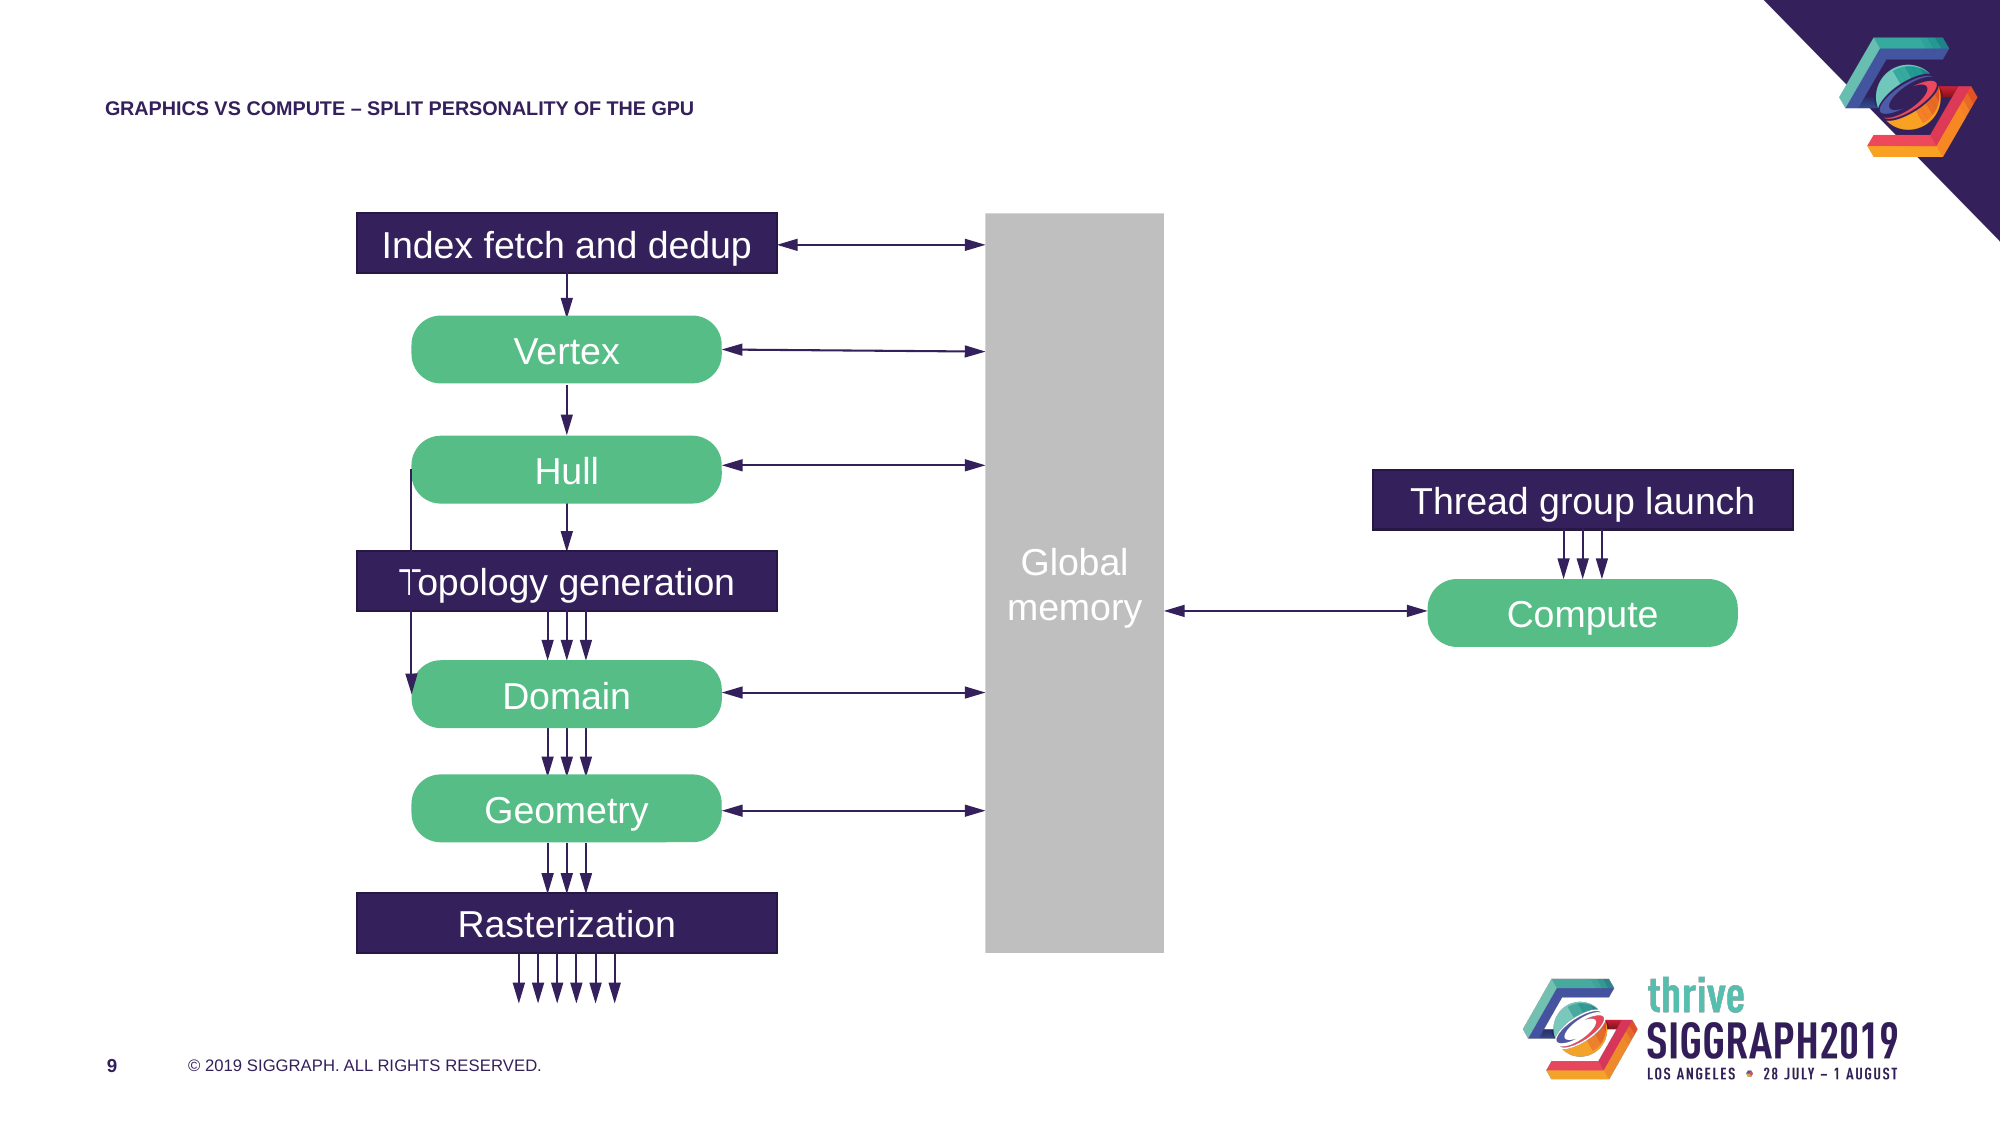

# Graphics vs compute – split personality of the GPU
Index fetch and dedup
Global
memory
Vertex
Hull
Thread group launch
Topology generation
Compute
Domain
Geometry
Rasterization
9
© 2019 SIGGRAPH. ALL RIGHTS RESERVED.